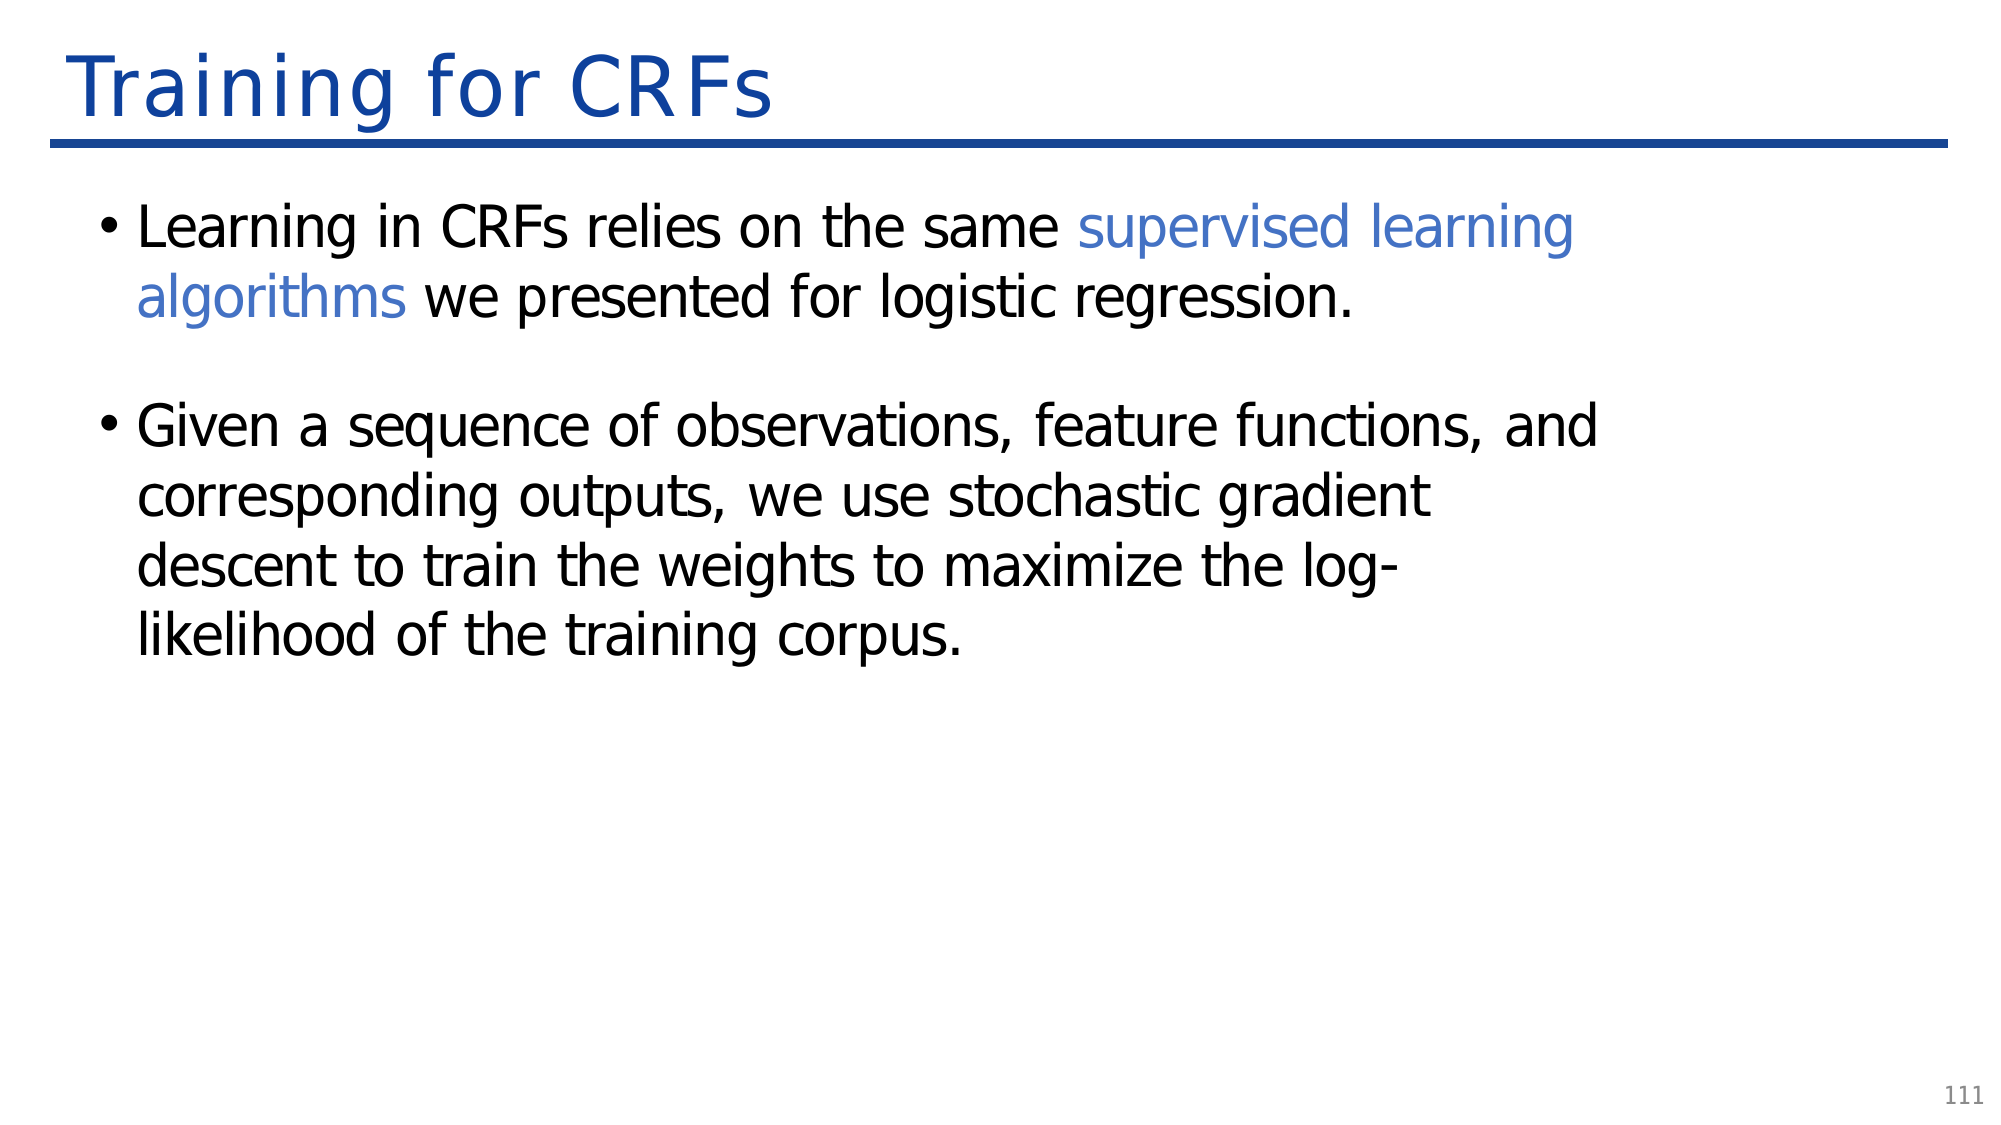

# Training for CRFs
Learning in CRFs relies on the same supervised learning algorithms we presented for logistic regression.
Given a sequence of observations, feature functions, and corresponding outputs, we use stochastic gradient descent to train the weights to maximize the log-likelihood of the training corpus.

111